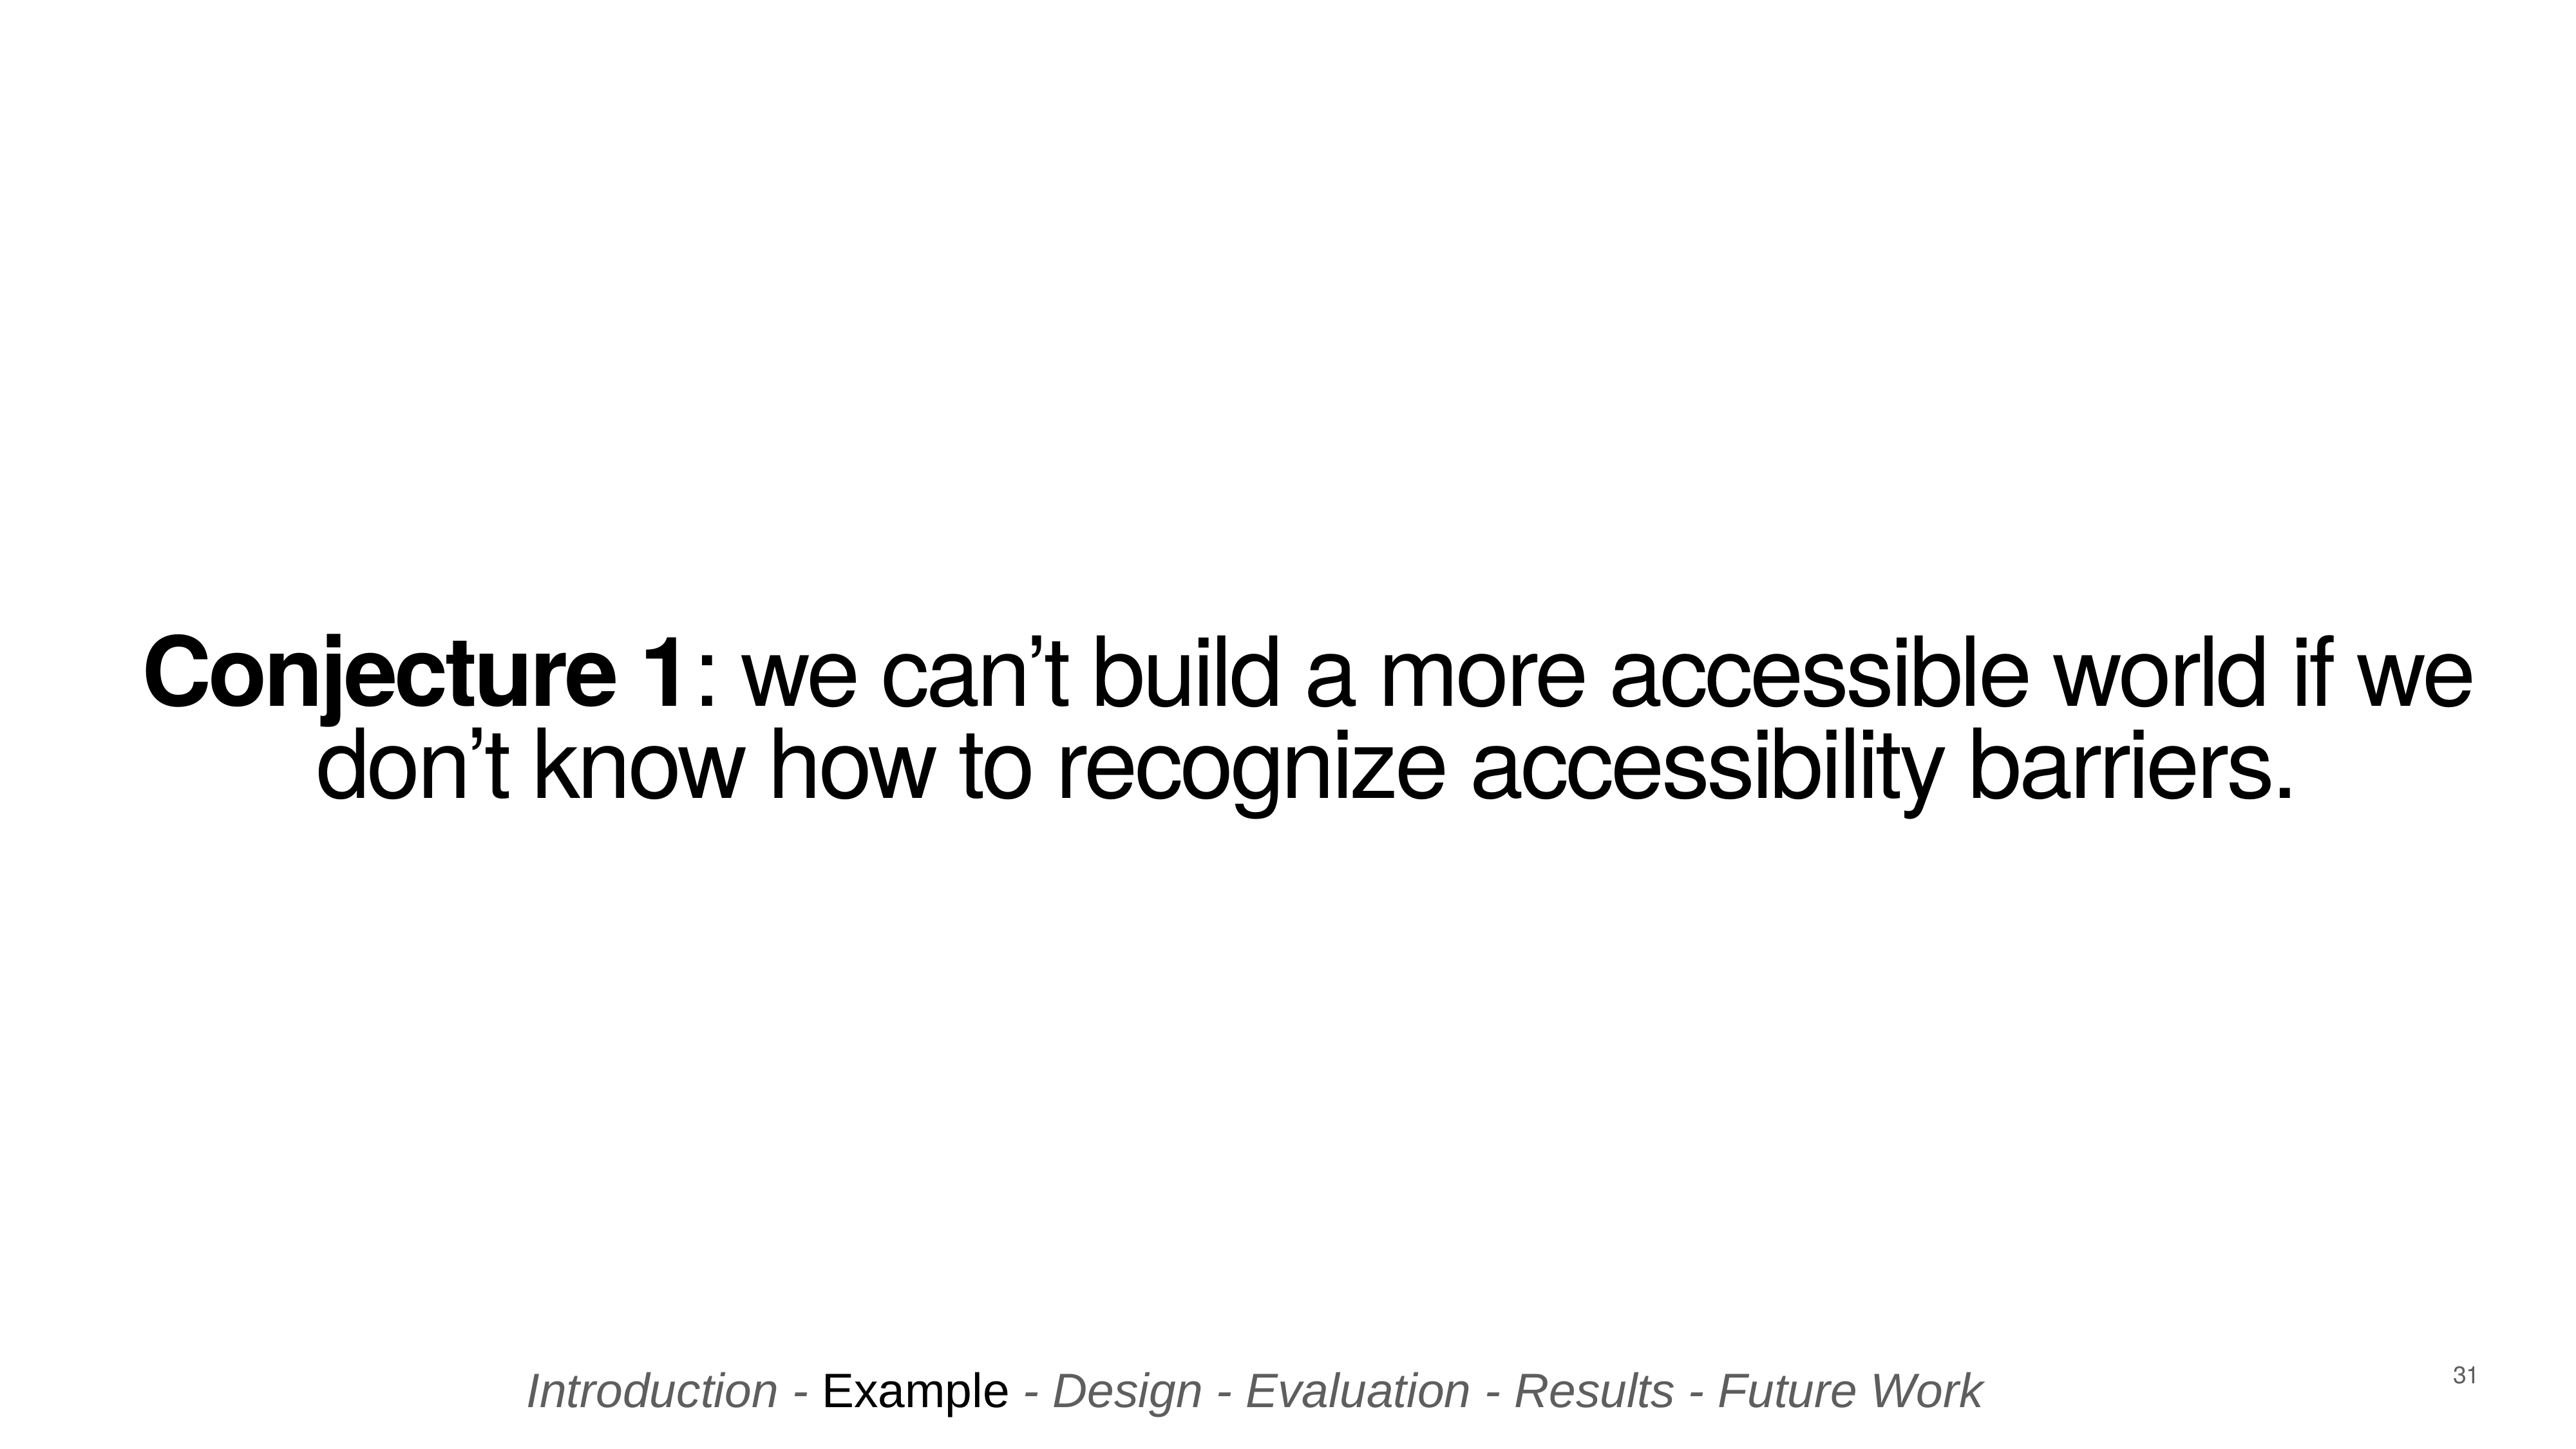

# Conjecture 1: we can’t build a more accessible world if we don’t know how to recognize accessibility barriers.
Introduction - Example - Design - Evaluation - Results - Future Work
31